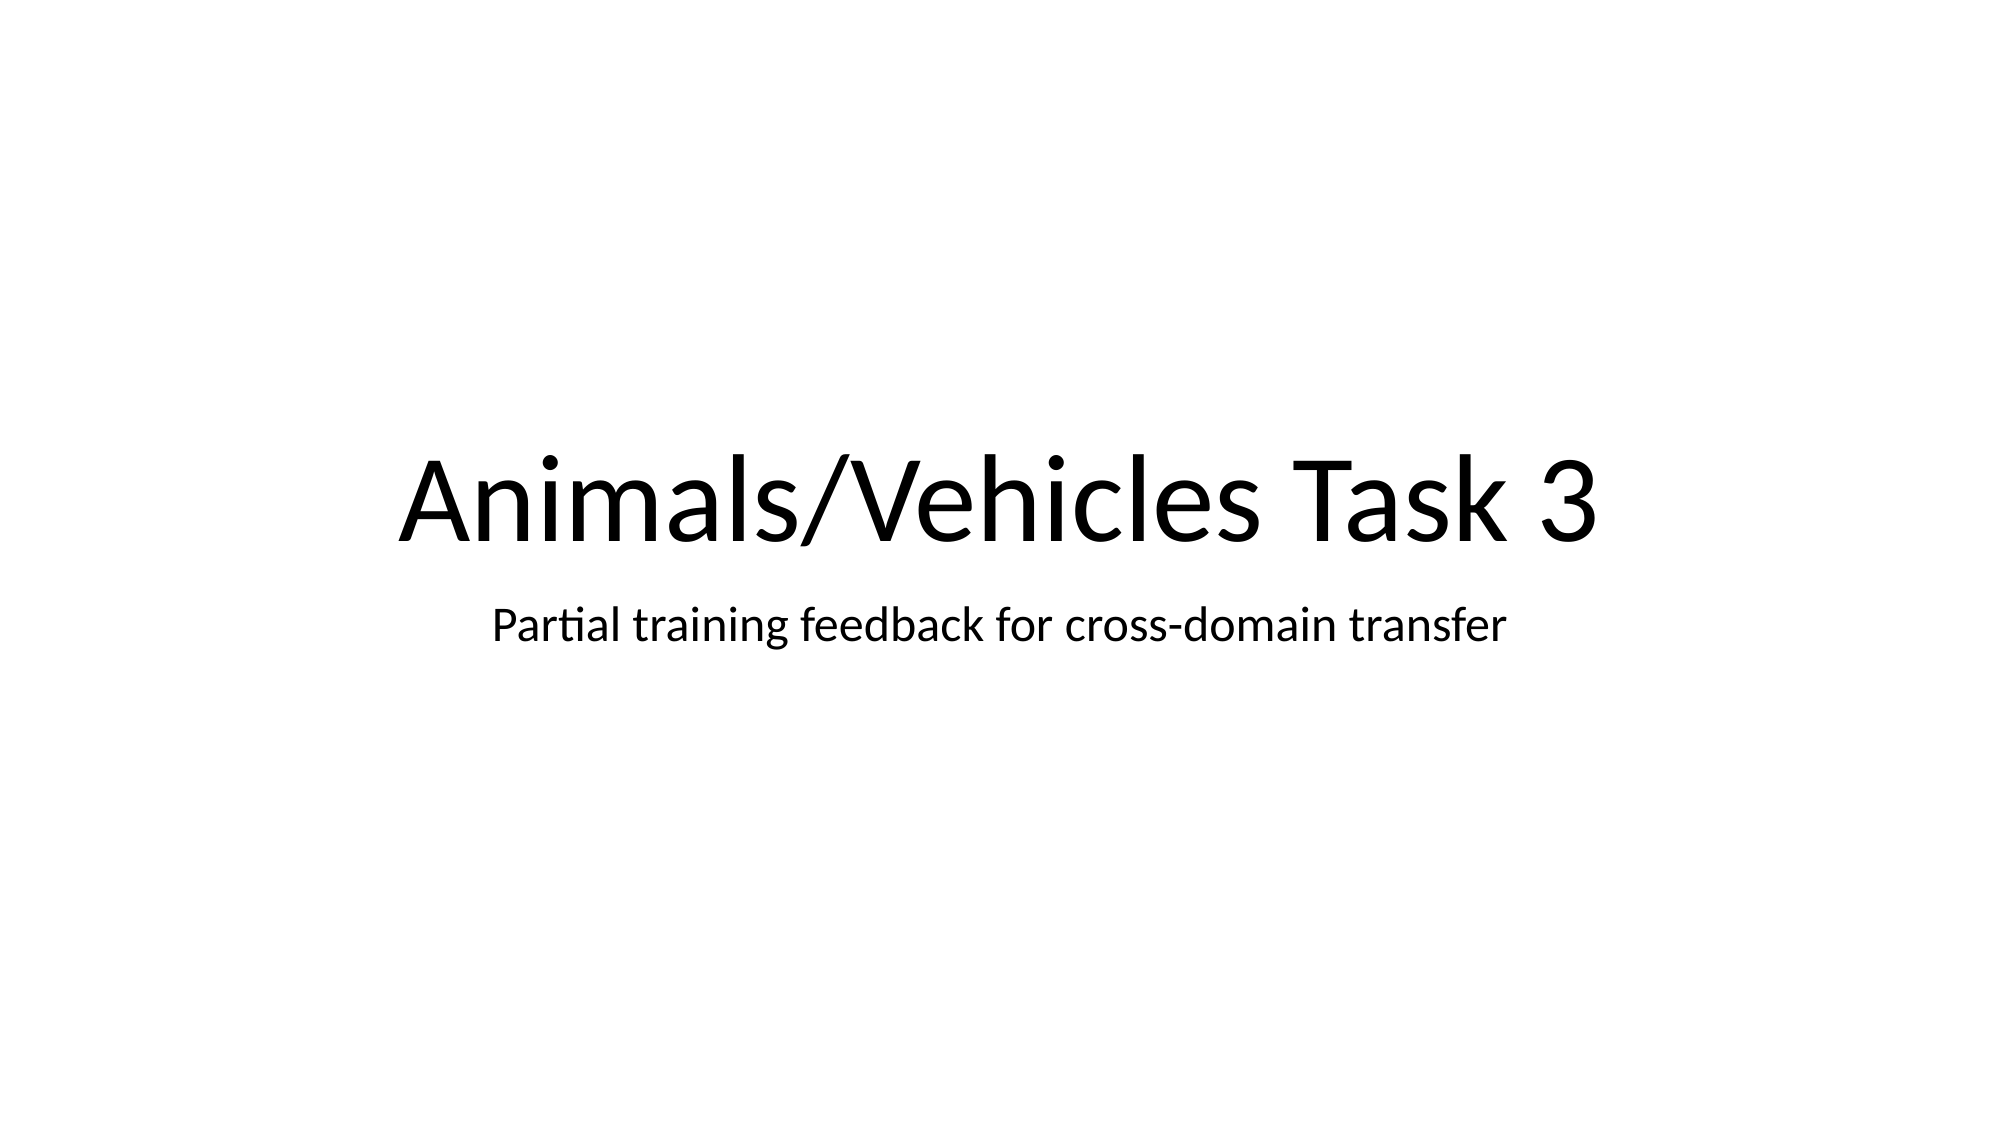

# Animals/Vehicles Task 3
Partial training feedback for cross-domain transfer